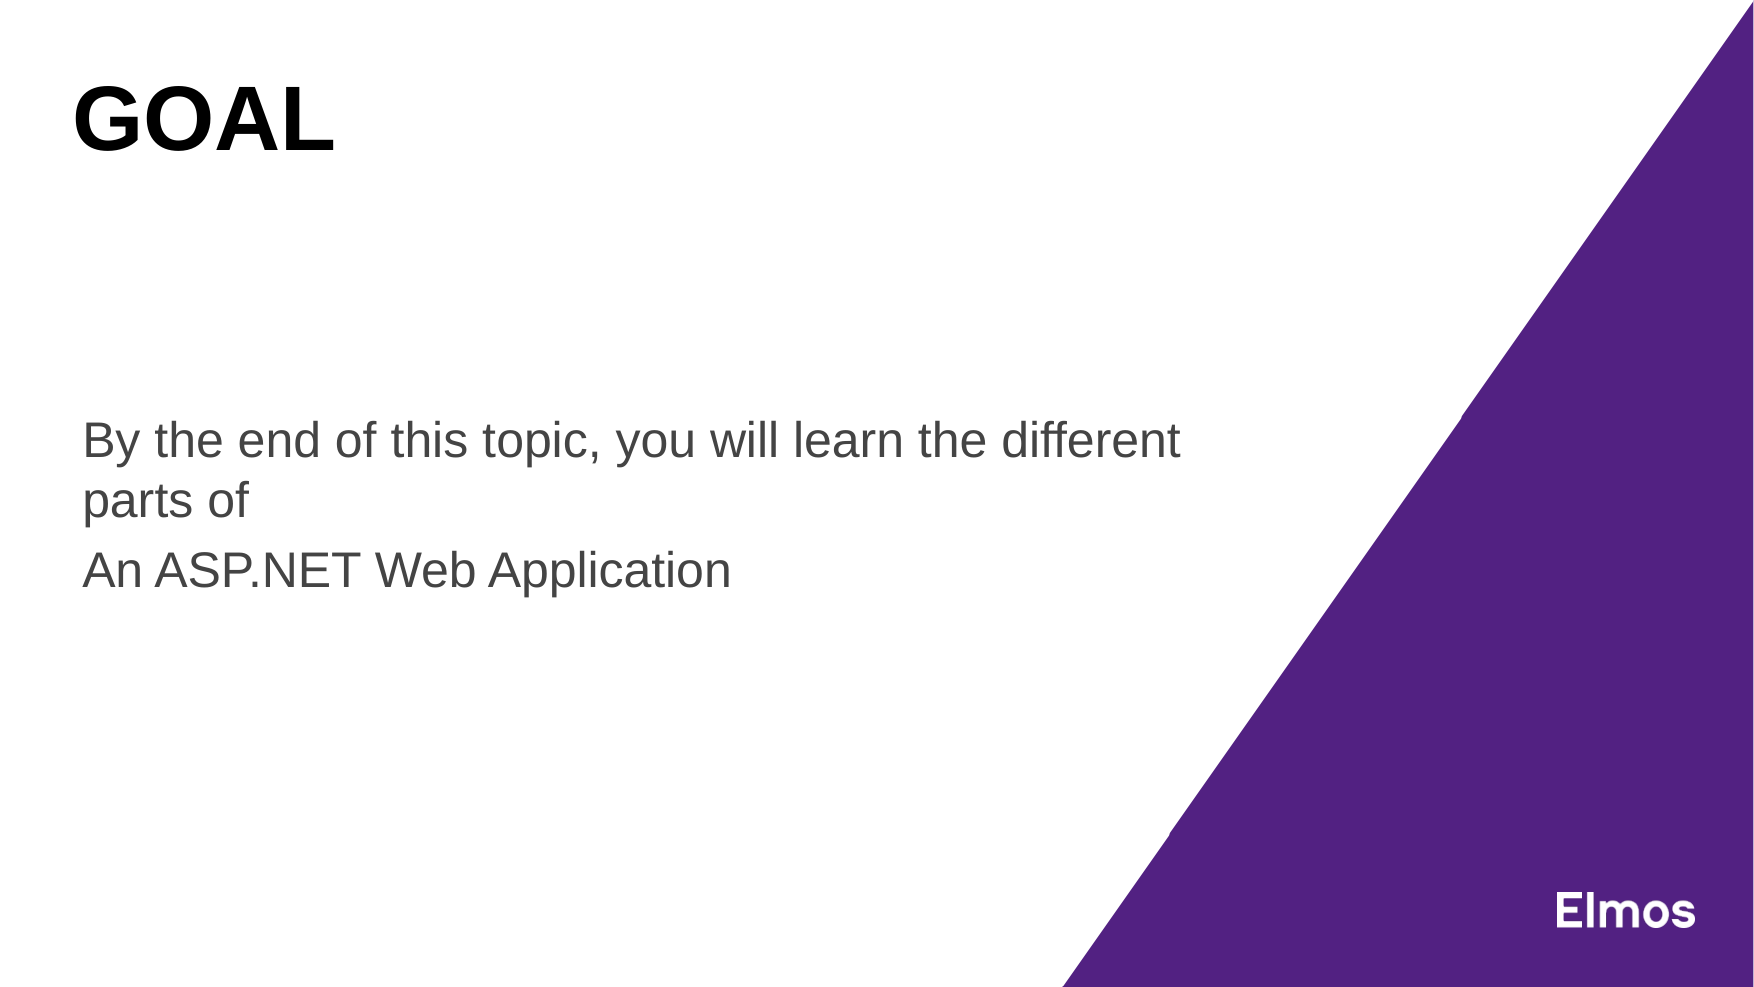

By the end of this topic, you will learn the different parts of
An ASP.NET Web Application